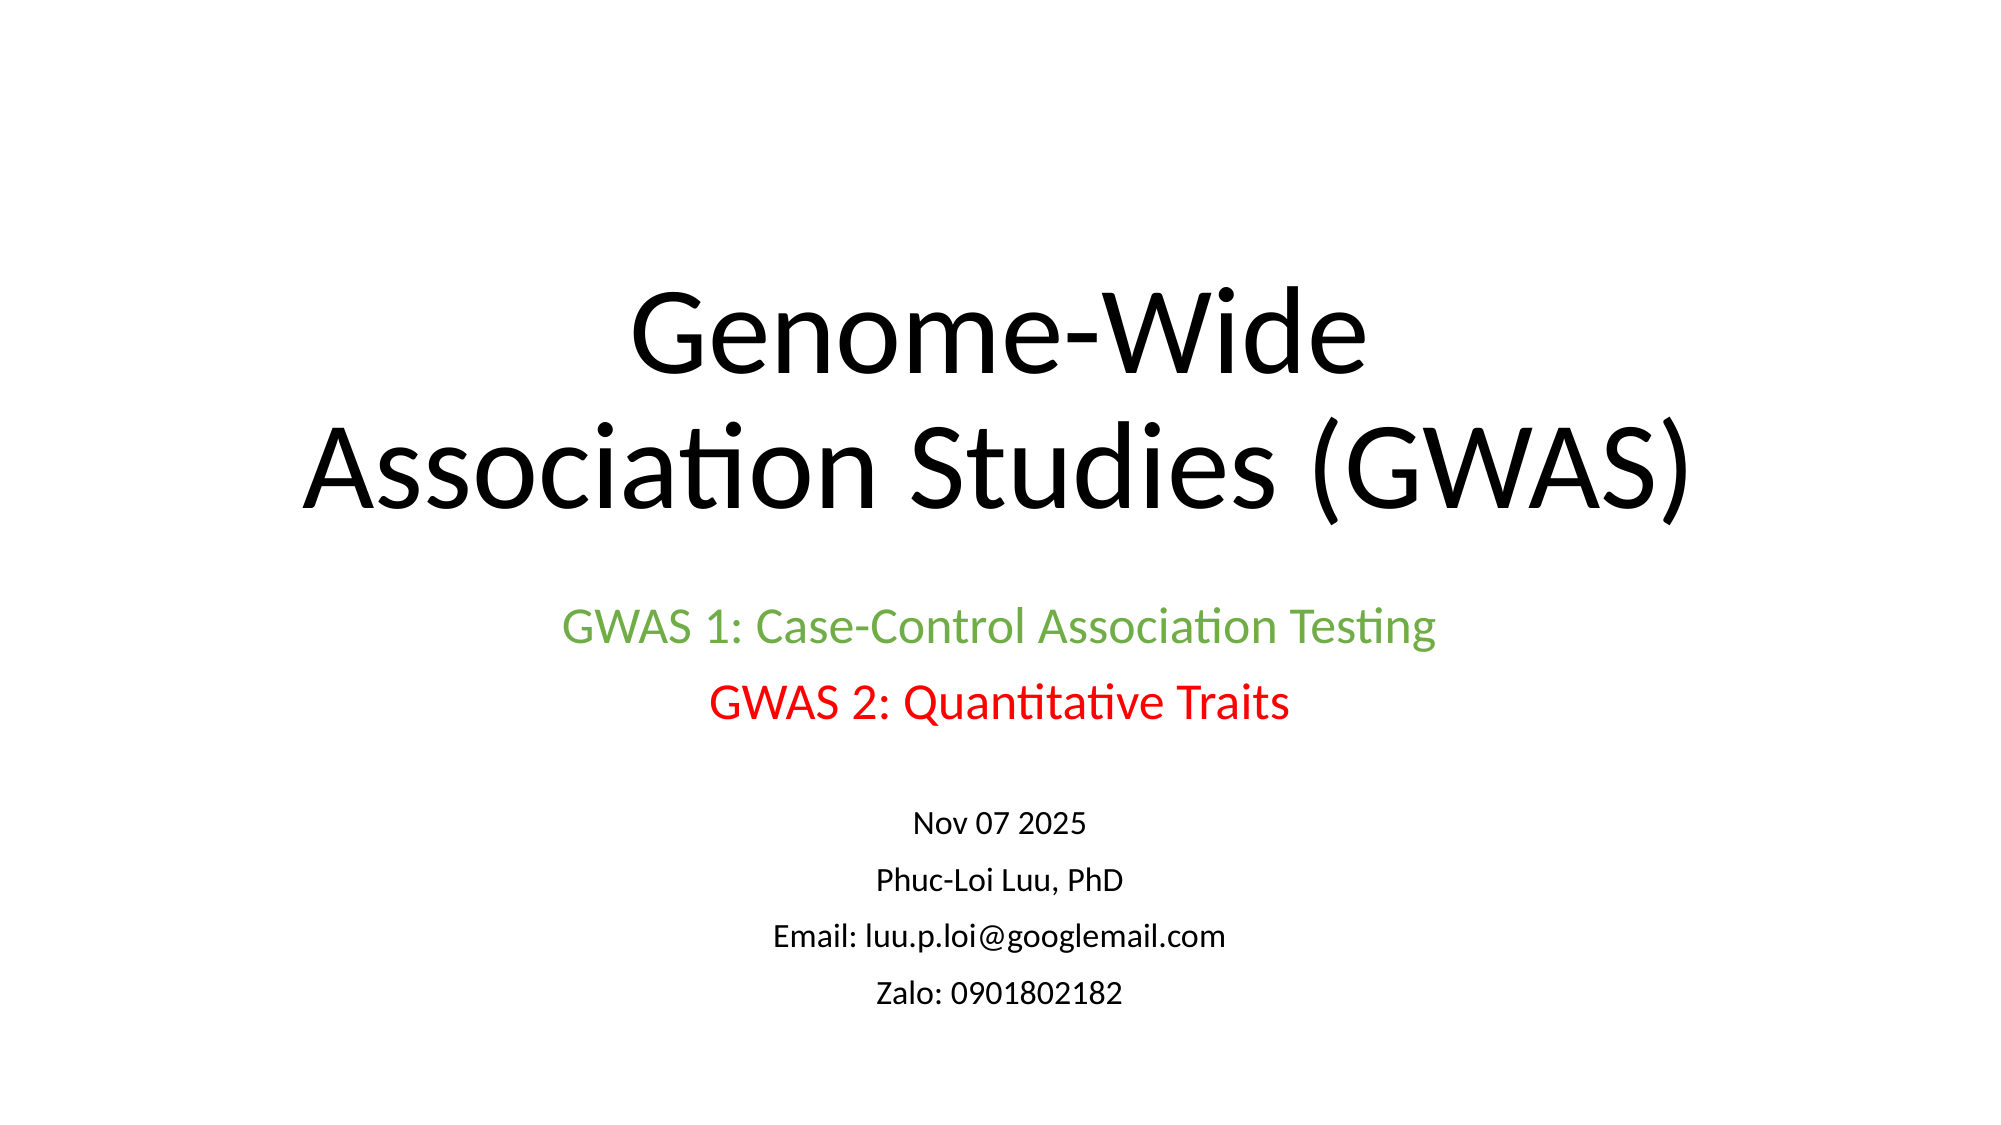

# Genome-Wide Association Studies (GWAS)
GWAS 1: Case-Control Association Testing
GWAS 2: Quantitative Traits

Nov 07 2025
Phuc-Loi Luu, PhD
Email: luu.p.loi@googlemail.com
Zalo: 0901802182